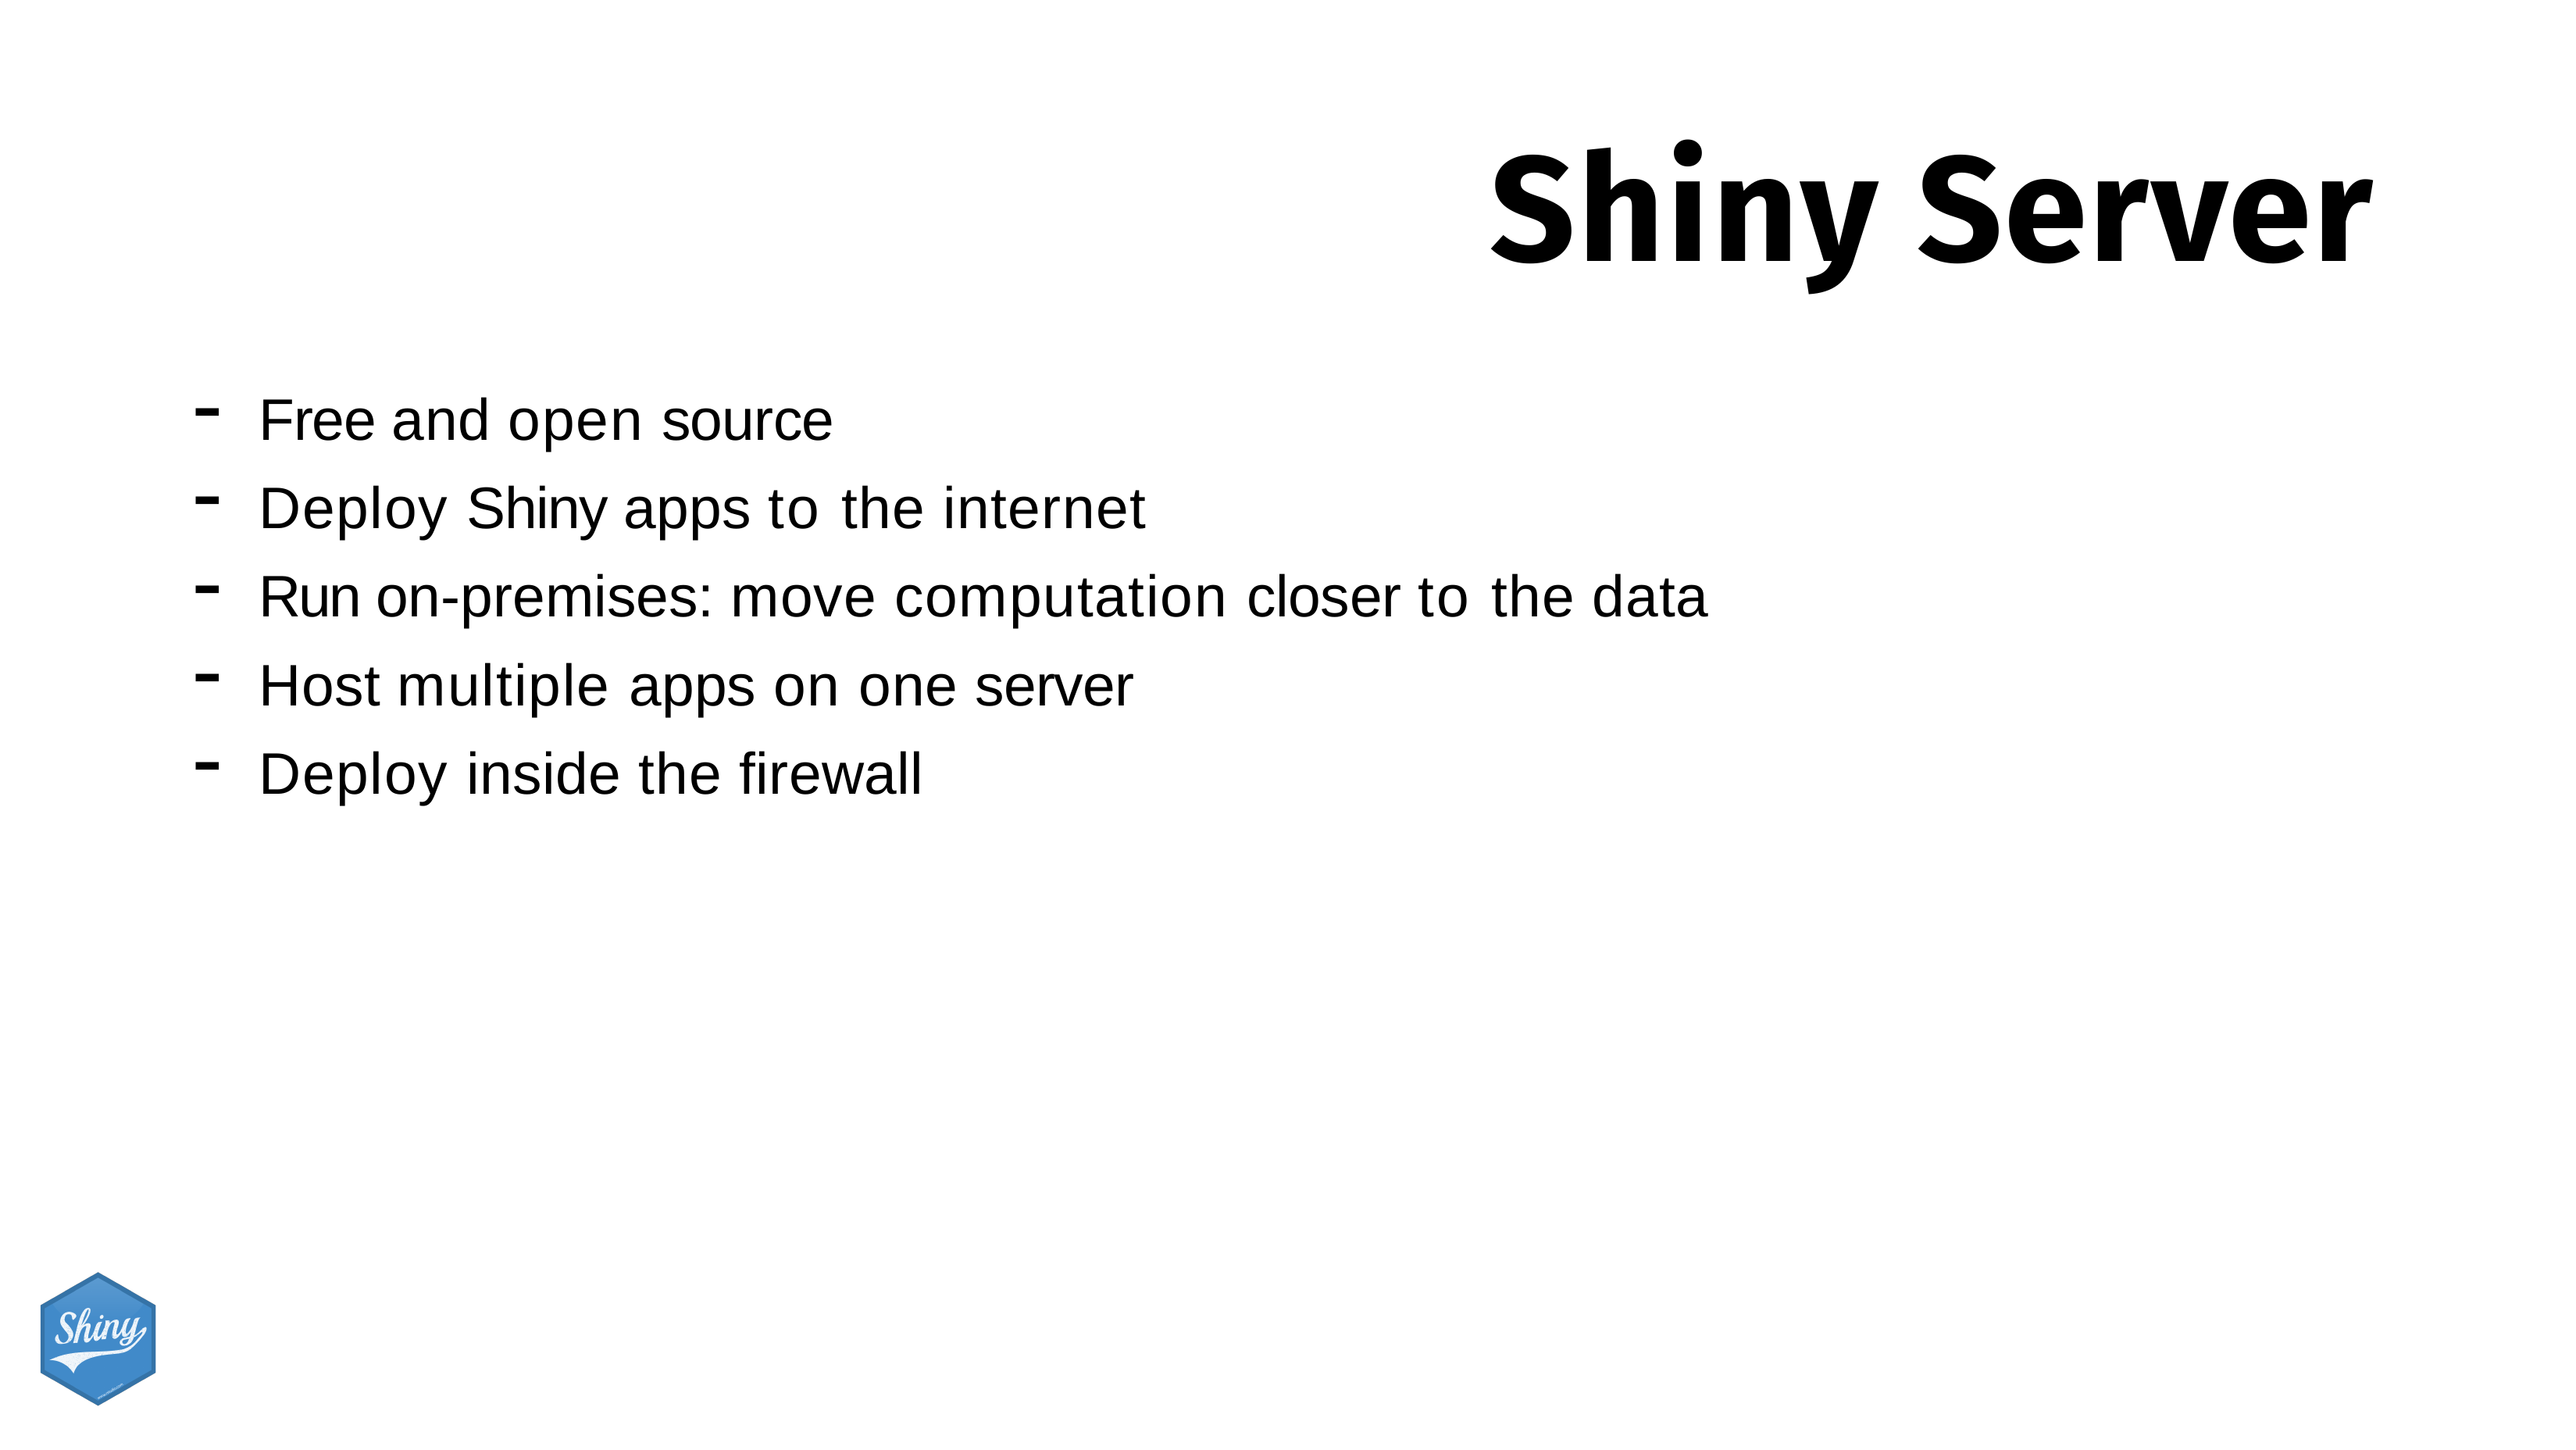

# Shiny Server
Free and open source
Deploy Shiny apps to the internet
Run on-premises: move computation closer to the data
Host multiple apps on one server
Deploy inside the firewall